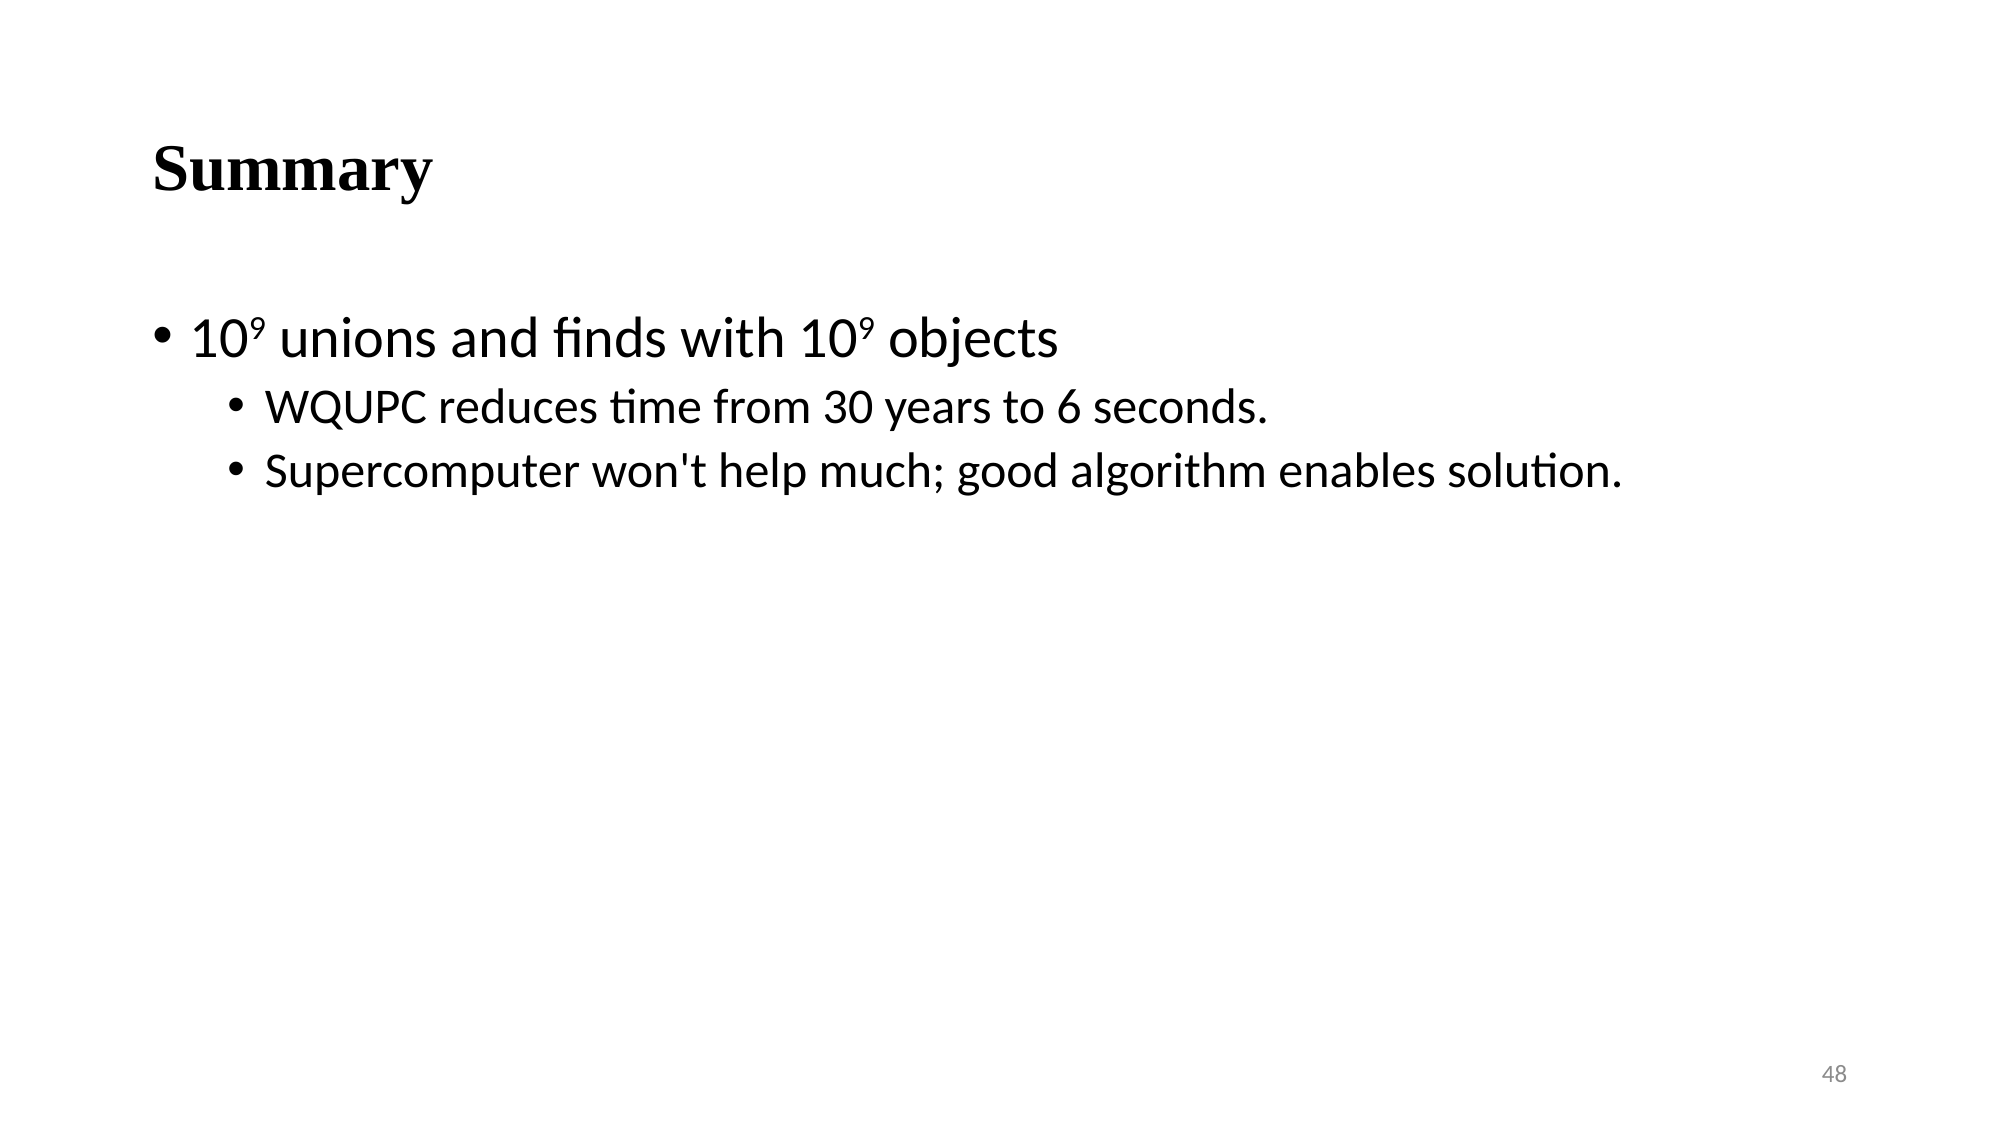

# Summary
109 unions and finds with 109 objects
WQUPC reduces time from 30 years to 6 seconds.
Supercomputer won't help much; good algorithm enables solution.

48